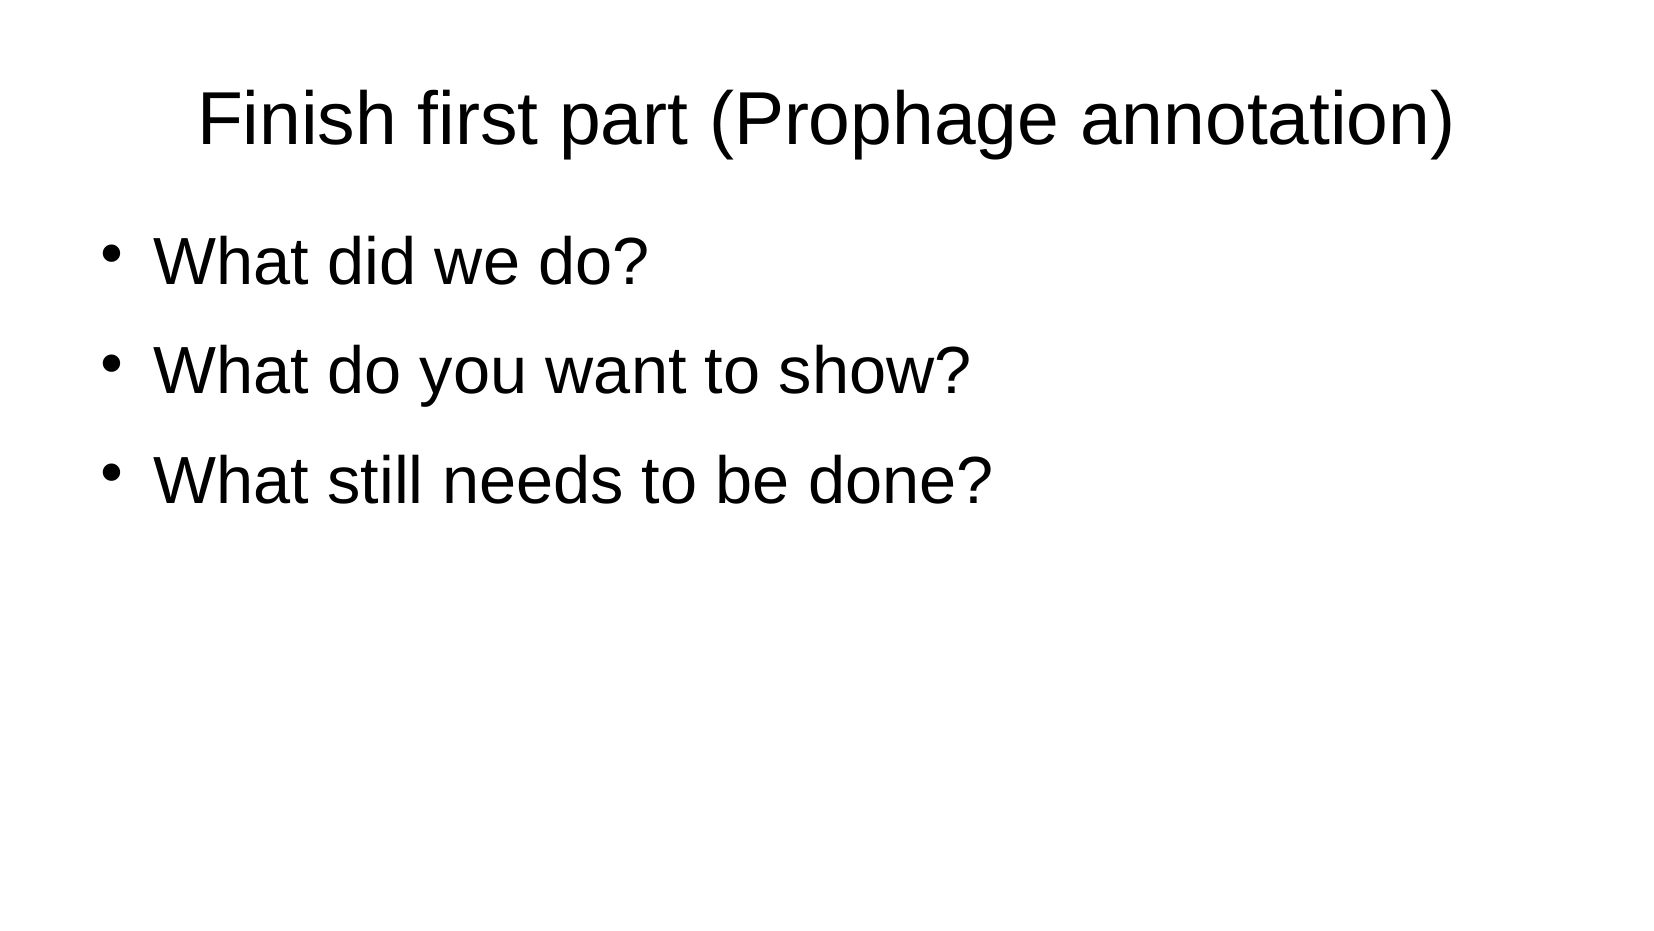

Finish first part (Prophage annotation)

What did we do?
What do you want to show?
What still needs to be done?